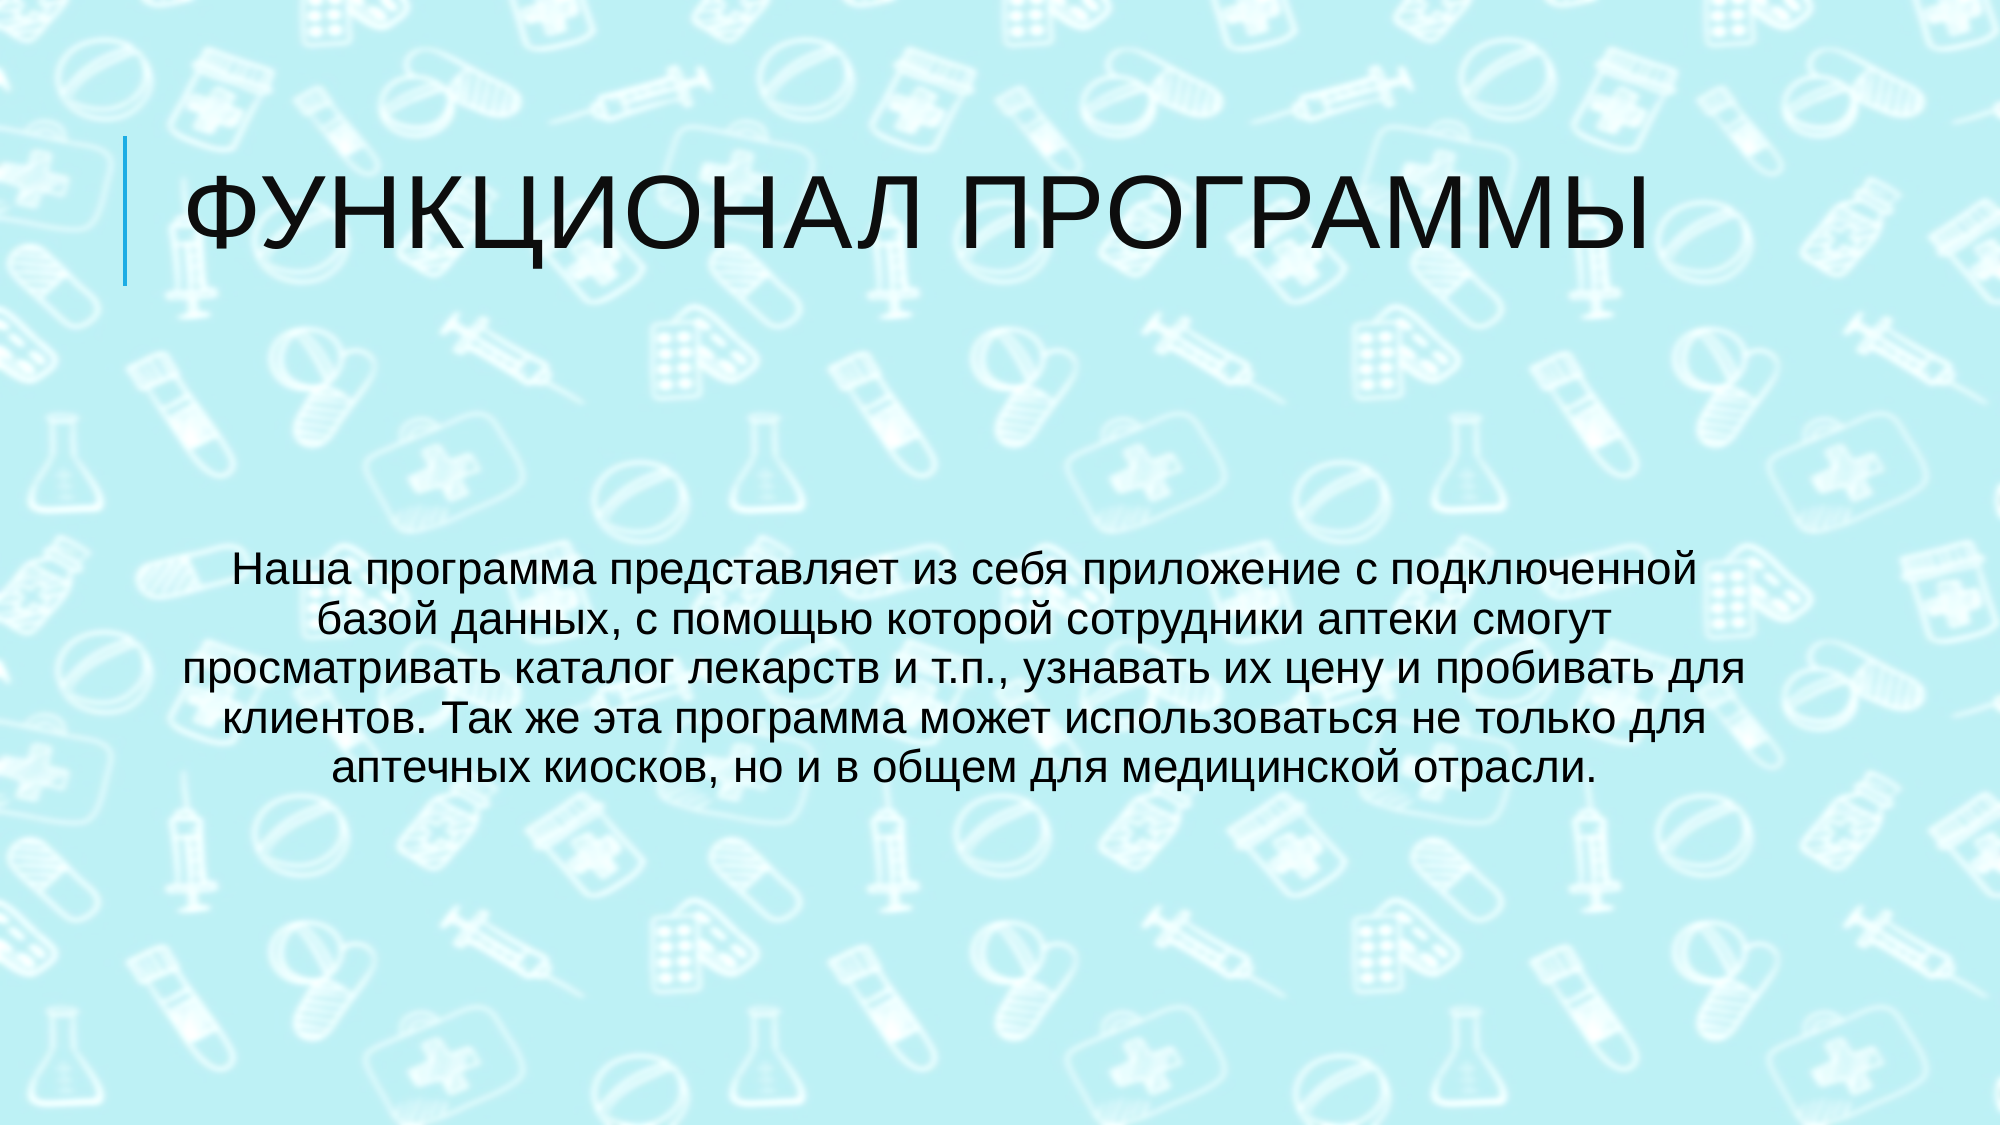

# Функционал программы

Наша программа представляет из себя приложение с подключенной базой данных, с помощью которой сотрудники аптеки смогут просматривать каталог лекарств и т.п., узнавать их цену и пробивать для клиентов. Так же эта программа может использоваться не только для аптечных киосков, но и в общем для медицинской отрасли.